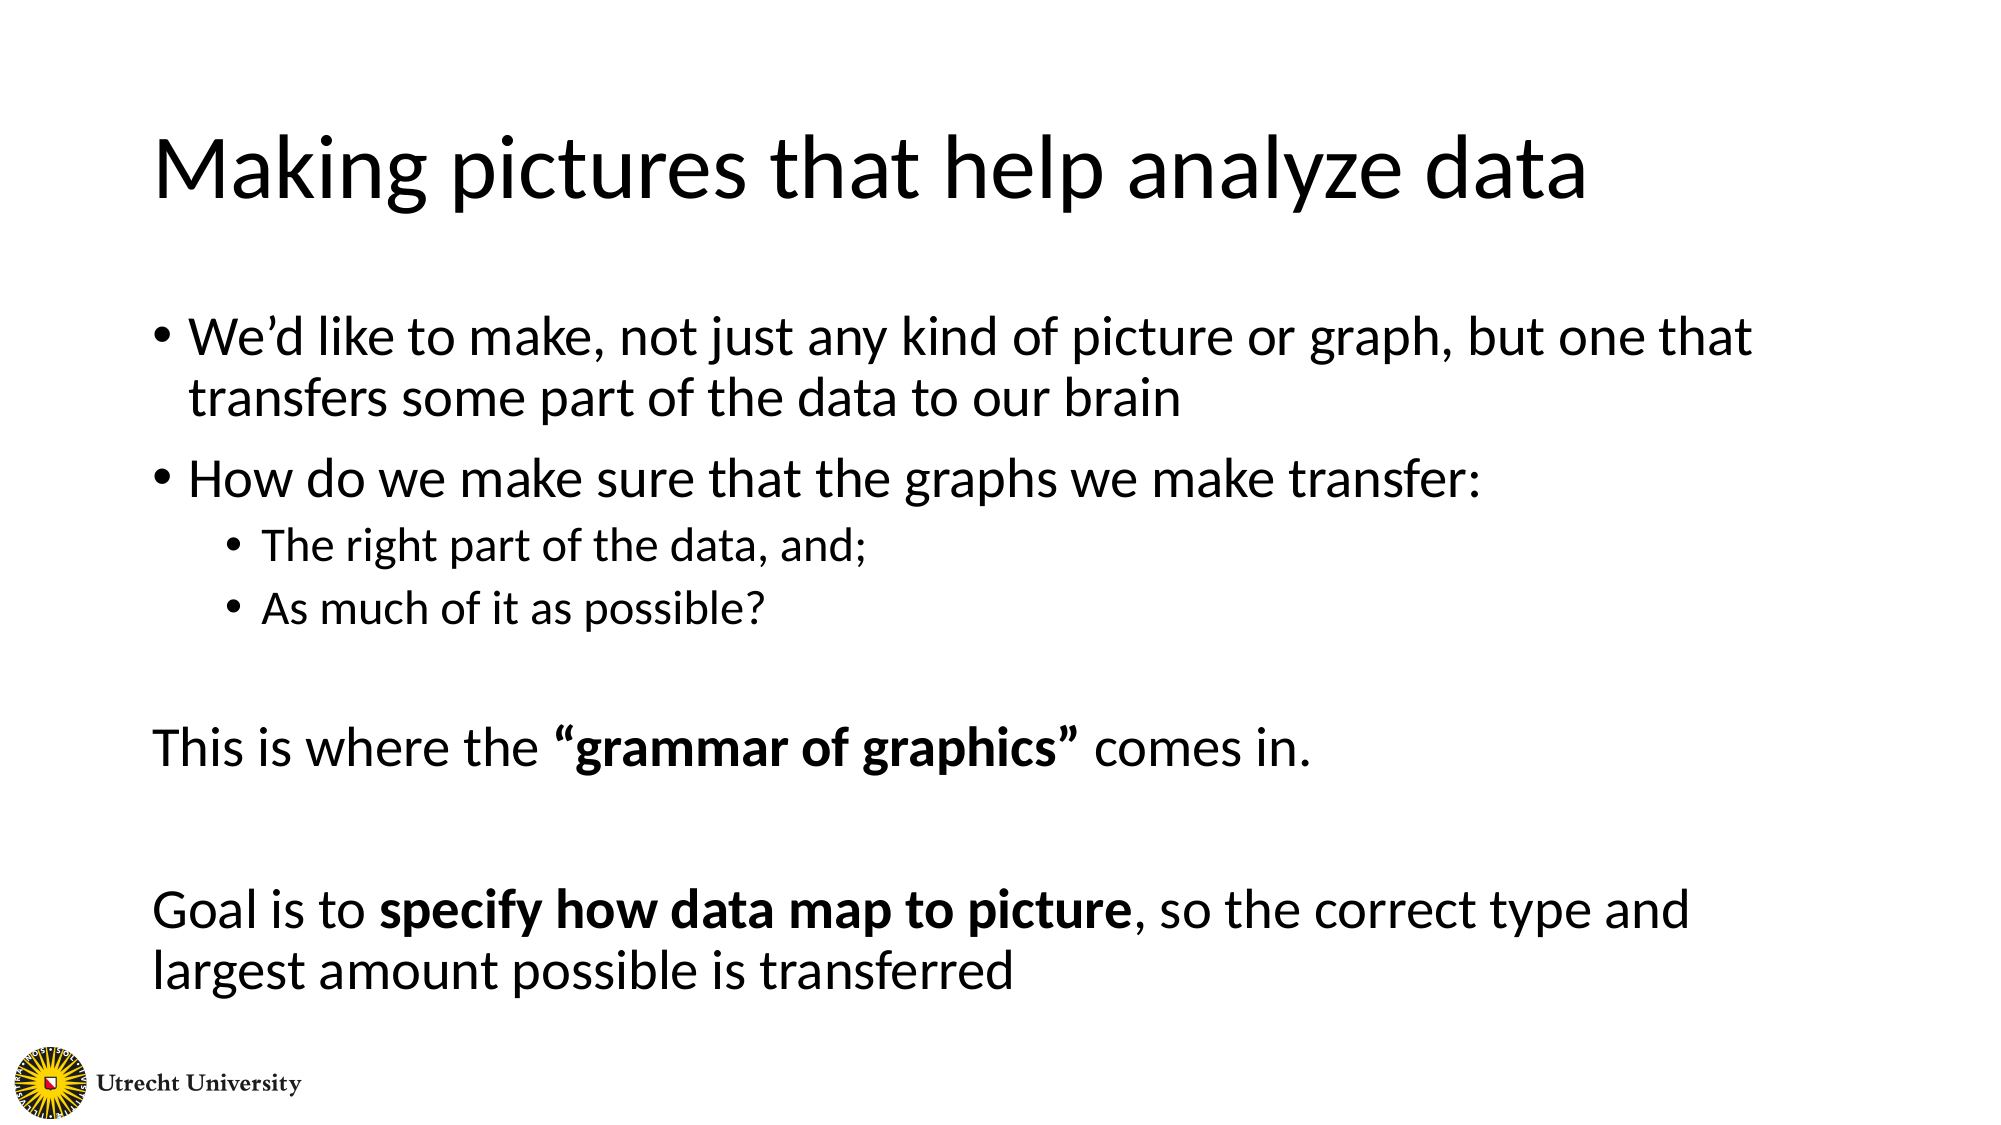

# Making pictures that help analyze data
We’d like to make, not just any kind of picture or graph, but one that transfers some part of the data to our brain
How do we make sure that the graphs we make transfer:
The right part of the data, and;
As much of it as possible?

This is where the “grammar of graphics” comes in.

Goal is to specify how data map to picture, so the correct type and largest amount possible is transferred